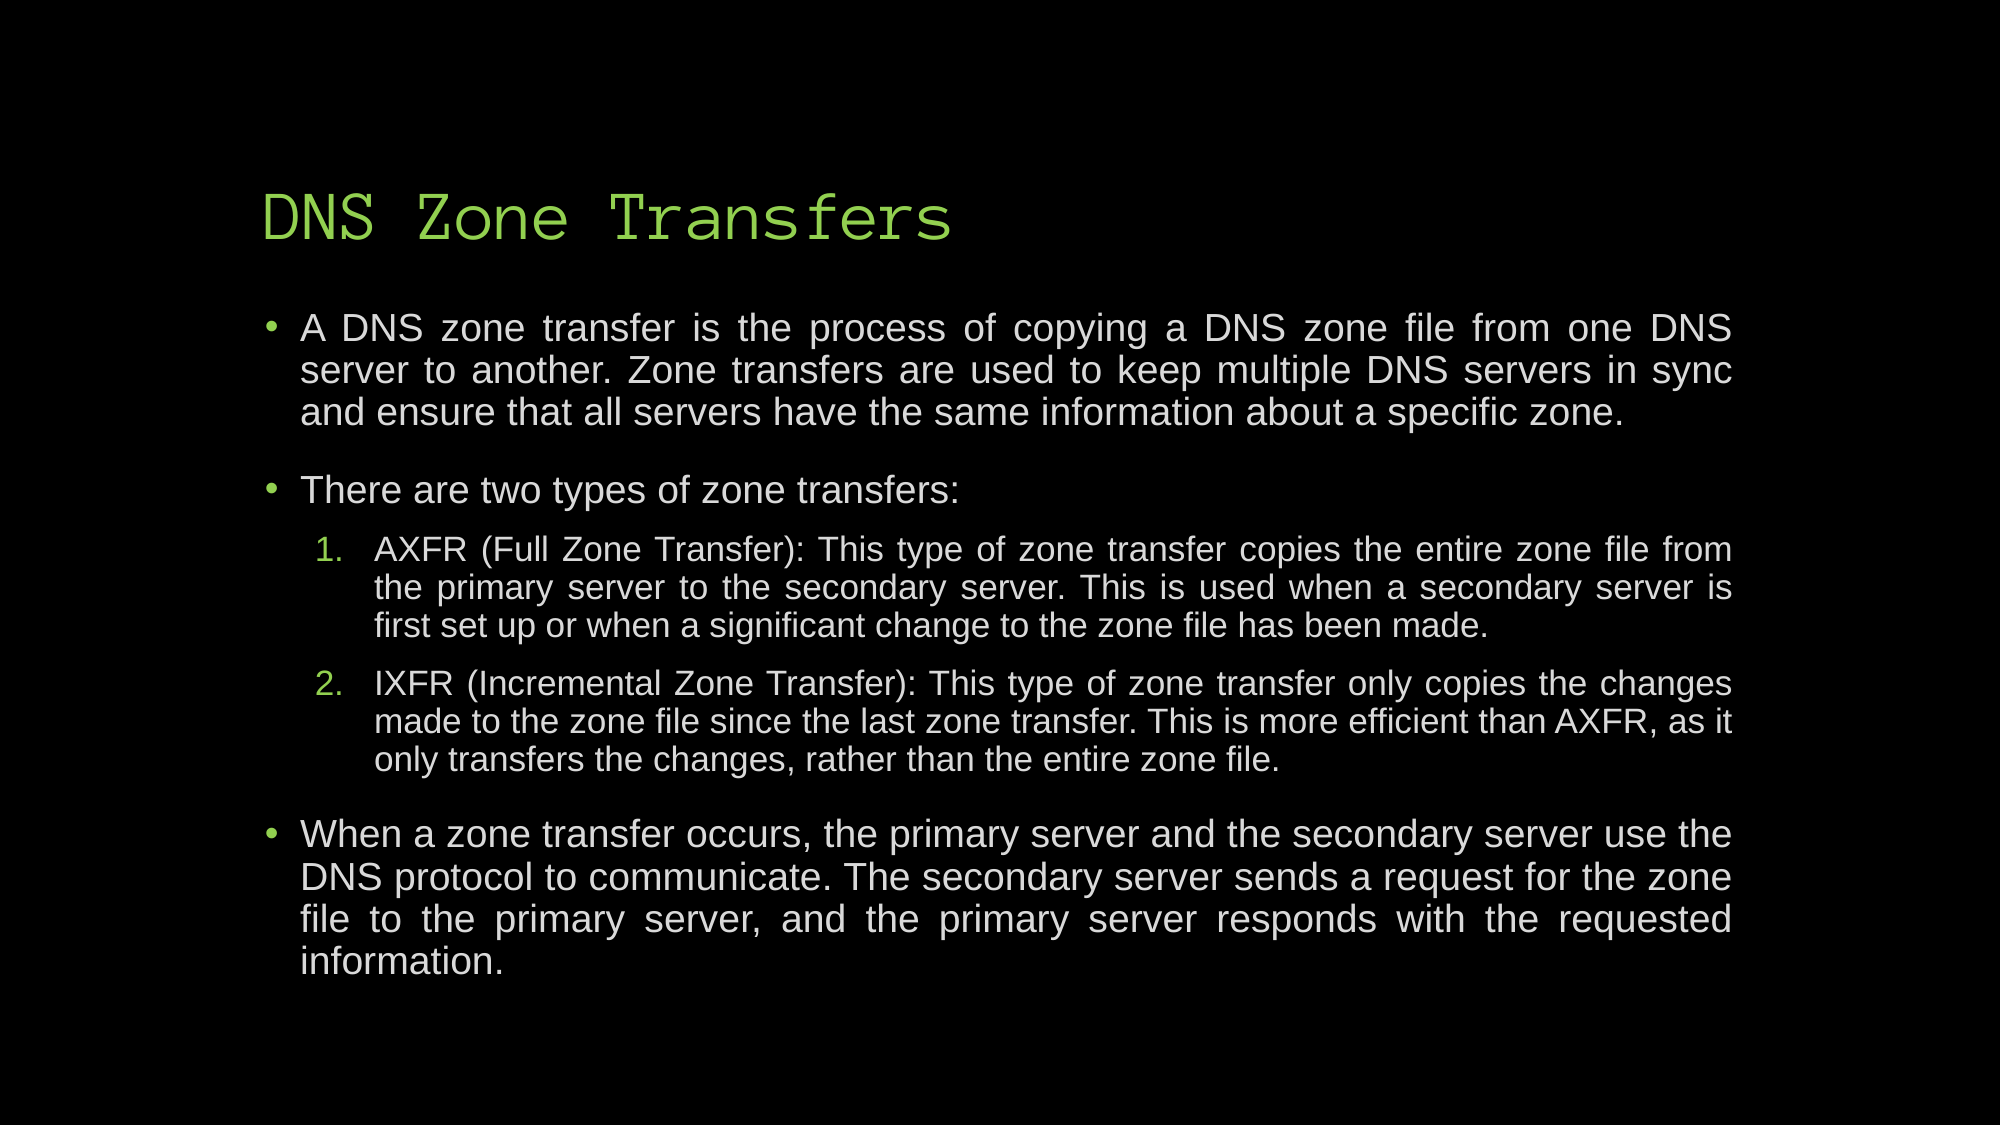

# DNS Zone Transfers
A DNS zone transfer is the process of copying a DNS zone file from one DNS server to another. Zone transfers are used to keep multiple DNS servers in sync and ensure that all servers have the same information about a specific zone.
There are two types of zone transfers:
AXFR (Full Zone Transfer): This type of zone transfer copies the entire zone file from the primary server to the secondary server. This is used when a secondary server is first set up or when a significant change to the zone file has been made.
IXFR (Incremental Zone Transfer): This type of zone transfer only copies the changes made to the zone file since the last zone transfer. This is more efficient than AXFR, as it only transfers the changes, rather than the entire zone file.
When a zone transfer occurs, the primary server and the secondary server use the DNS protocol to communicate. The secondary server sends a request for the zone file to the primary server, and the primary server responds with the requested information.